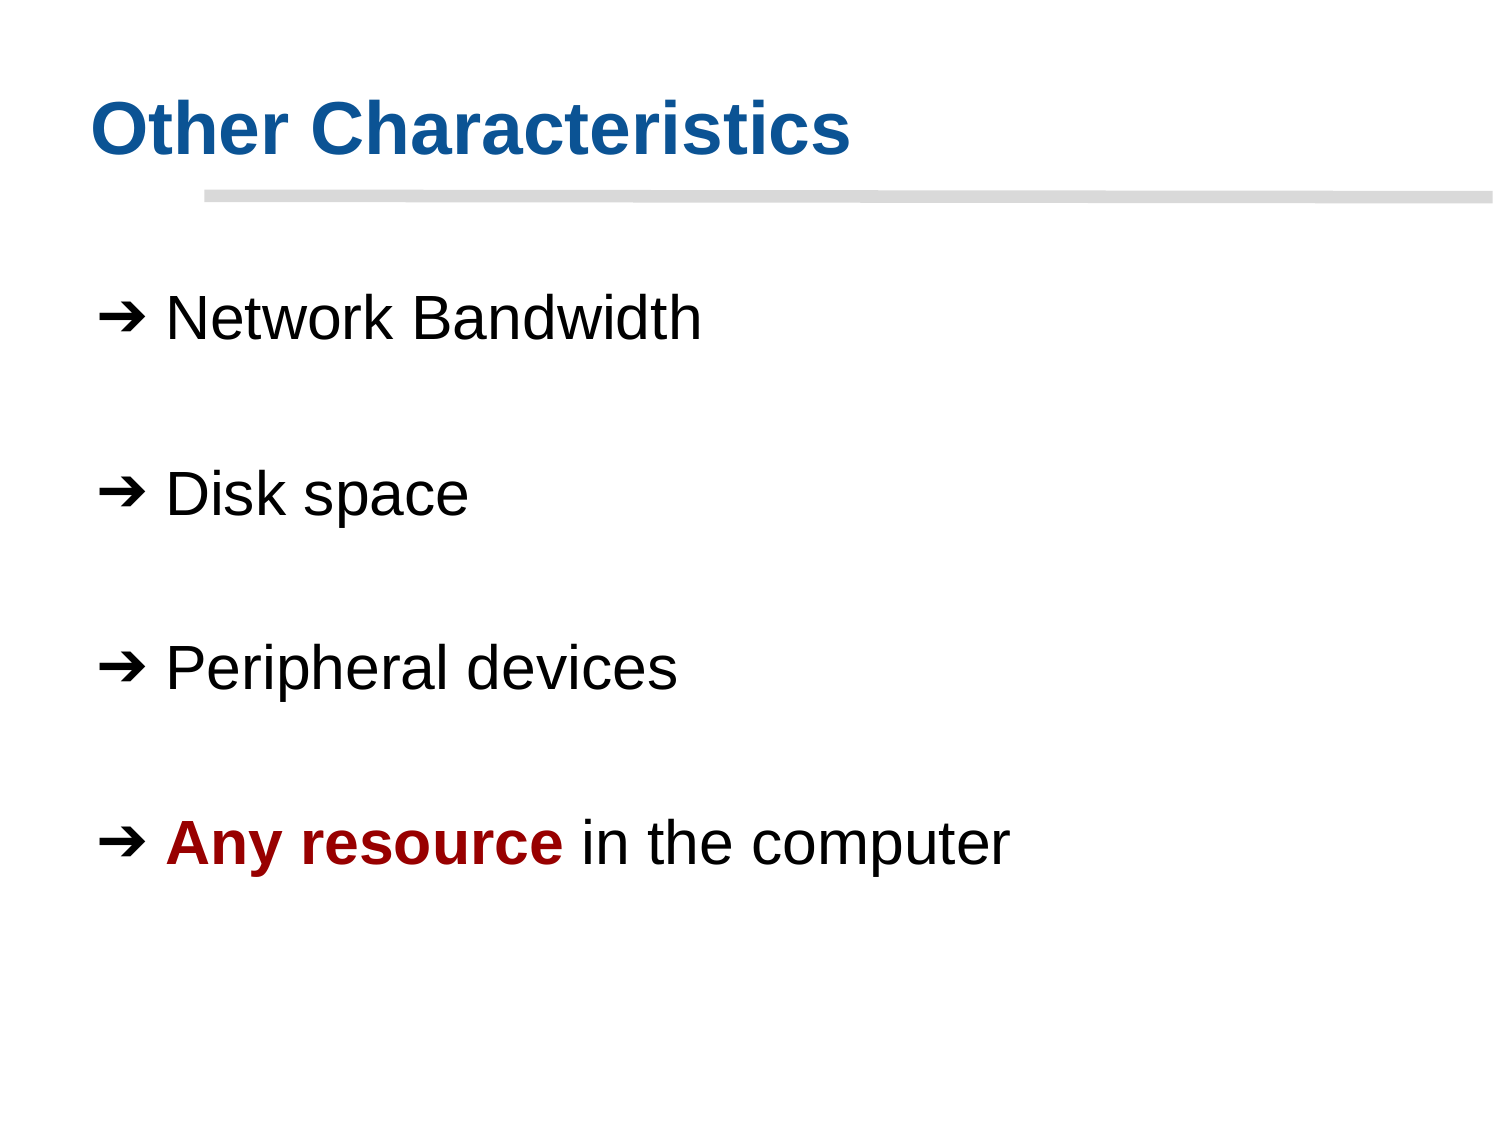

# Other Characteristics
Network Bandwidth

Disk space

Peripheral devices

Any resource in the computer